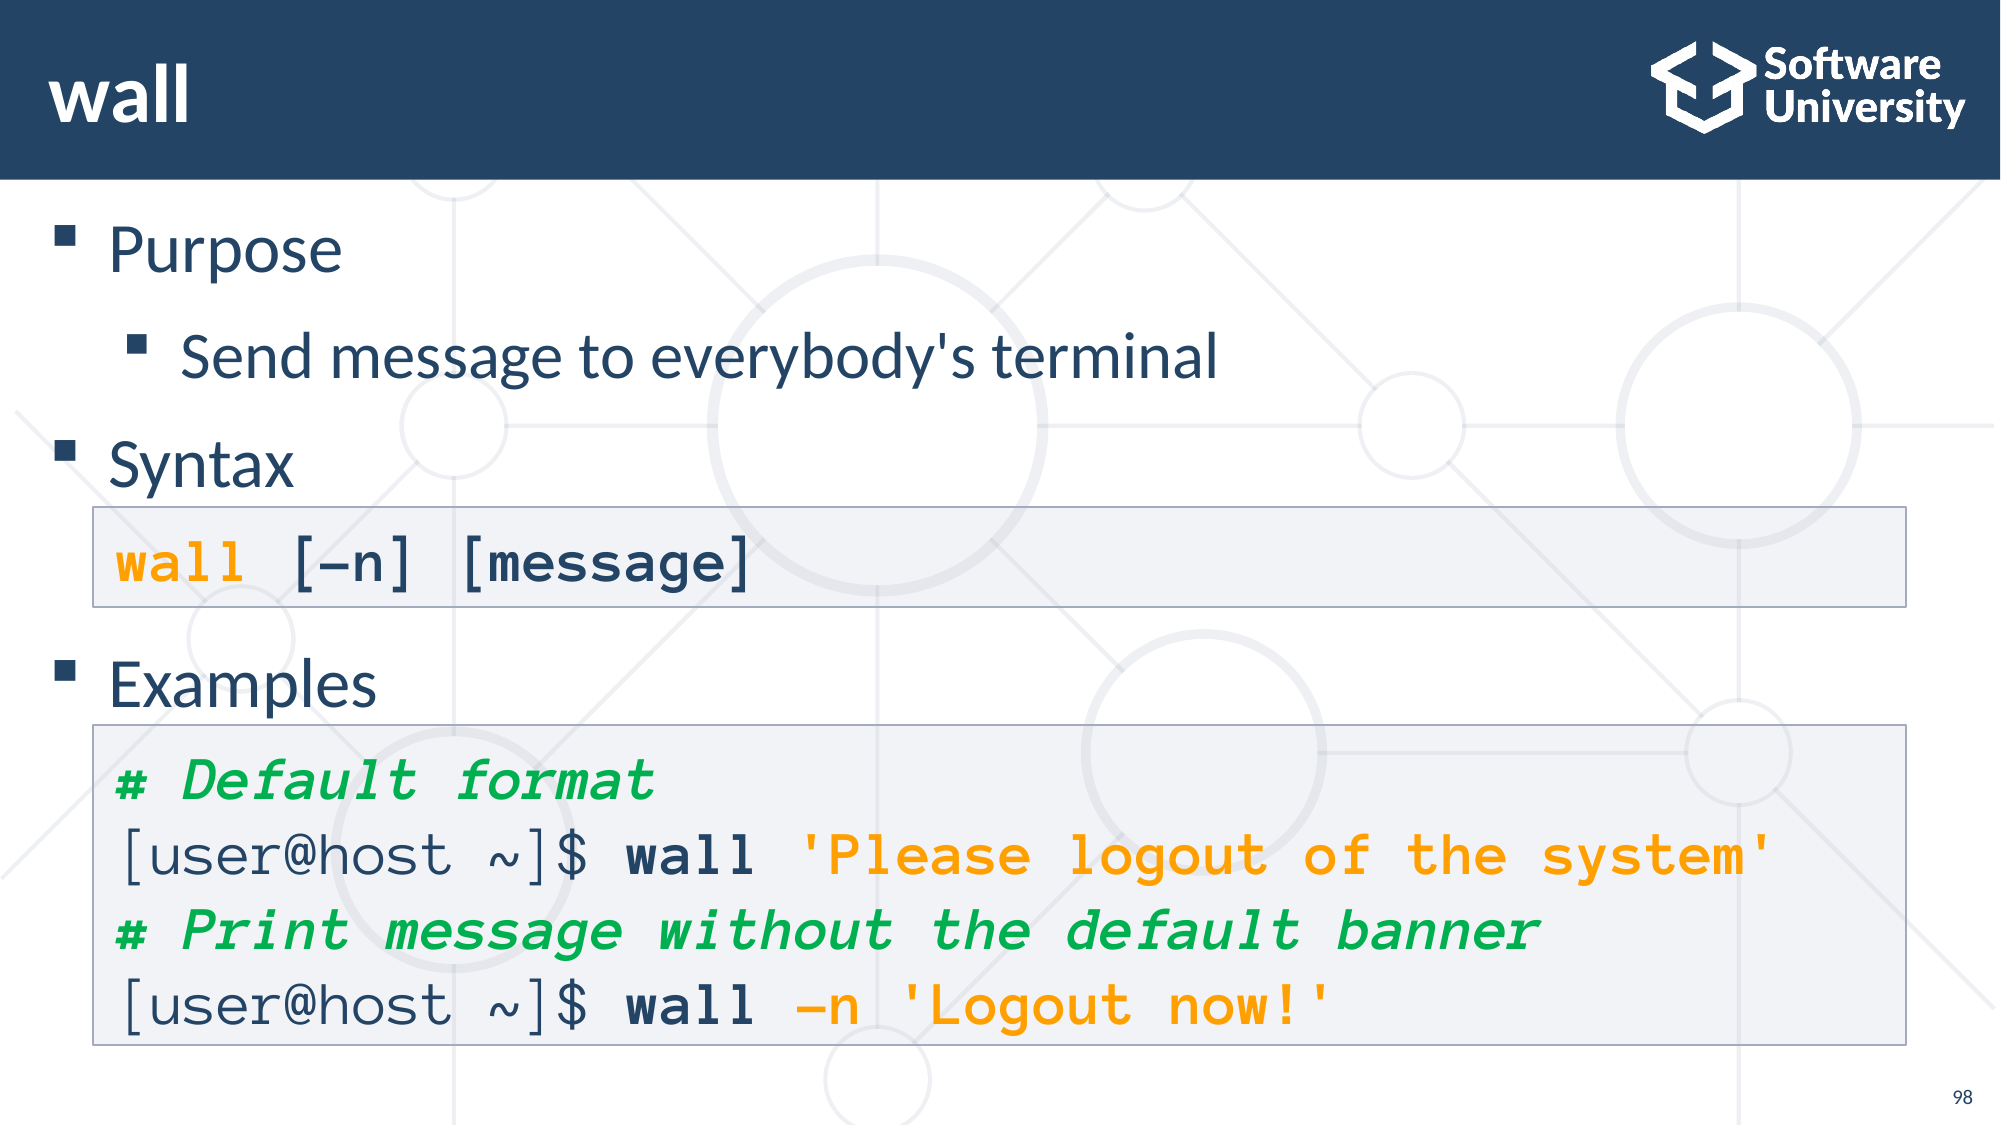

# wall
Purpose
Send message to everybody's terminal
Syntax

Examples

wall [-n] [message]
# Default format
[user@host ~]$ wall 'Please logout of the system'
# Print message without the default banner
[user@host ~]$ wall -n 'Logout now!'
98